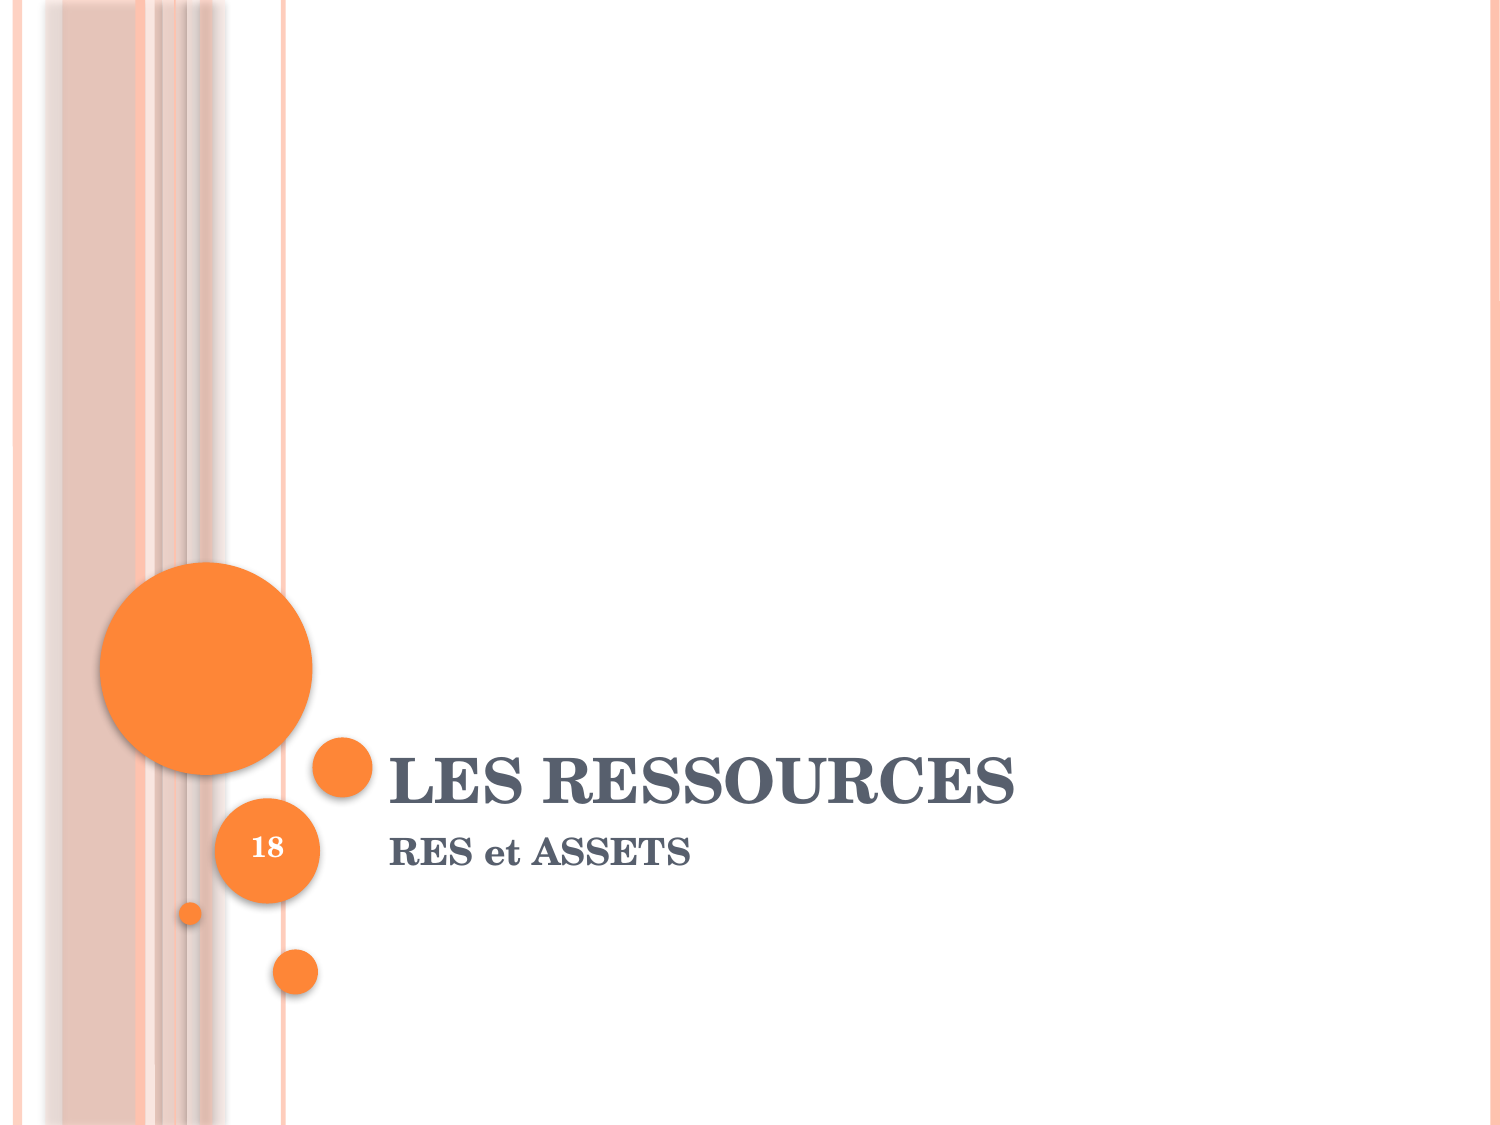

# Les ressources
18
RES et ASSETS